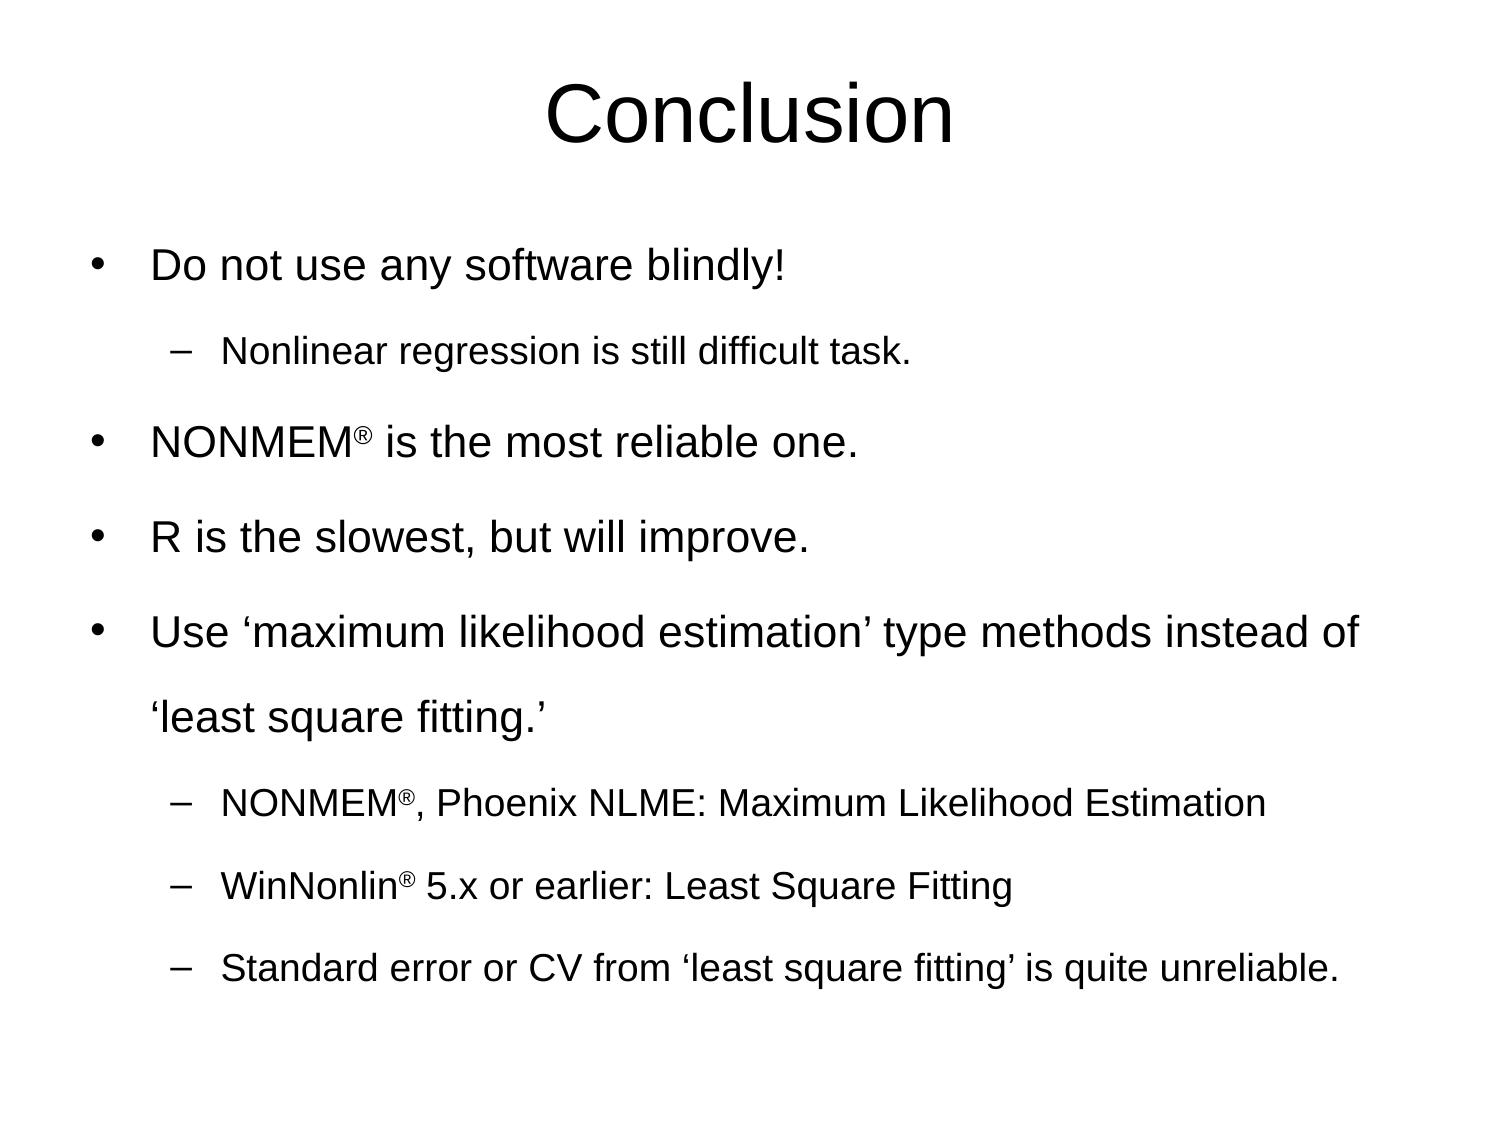

# Conclusion
Do not use any software blindly!
Nonlinear regression is still difficult task.
NONMEM® is the most reliable one.
R is the slowest, but will improve.
Use ‘maximum likelihood estimation’ type methods instead of ‘least square fitting.’
NONMEM®, Phoenix NLME: Maximum Likelihood Estimation
WinNonlin® 5.x or earlier: Least Square Fitting
Standard error or CV from ‘least square fitting’ is quite unreliable.